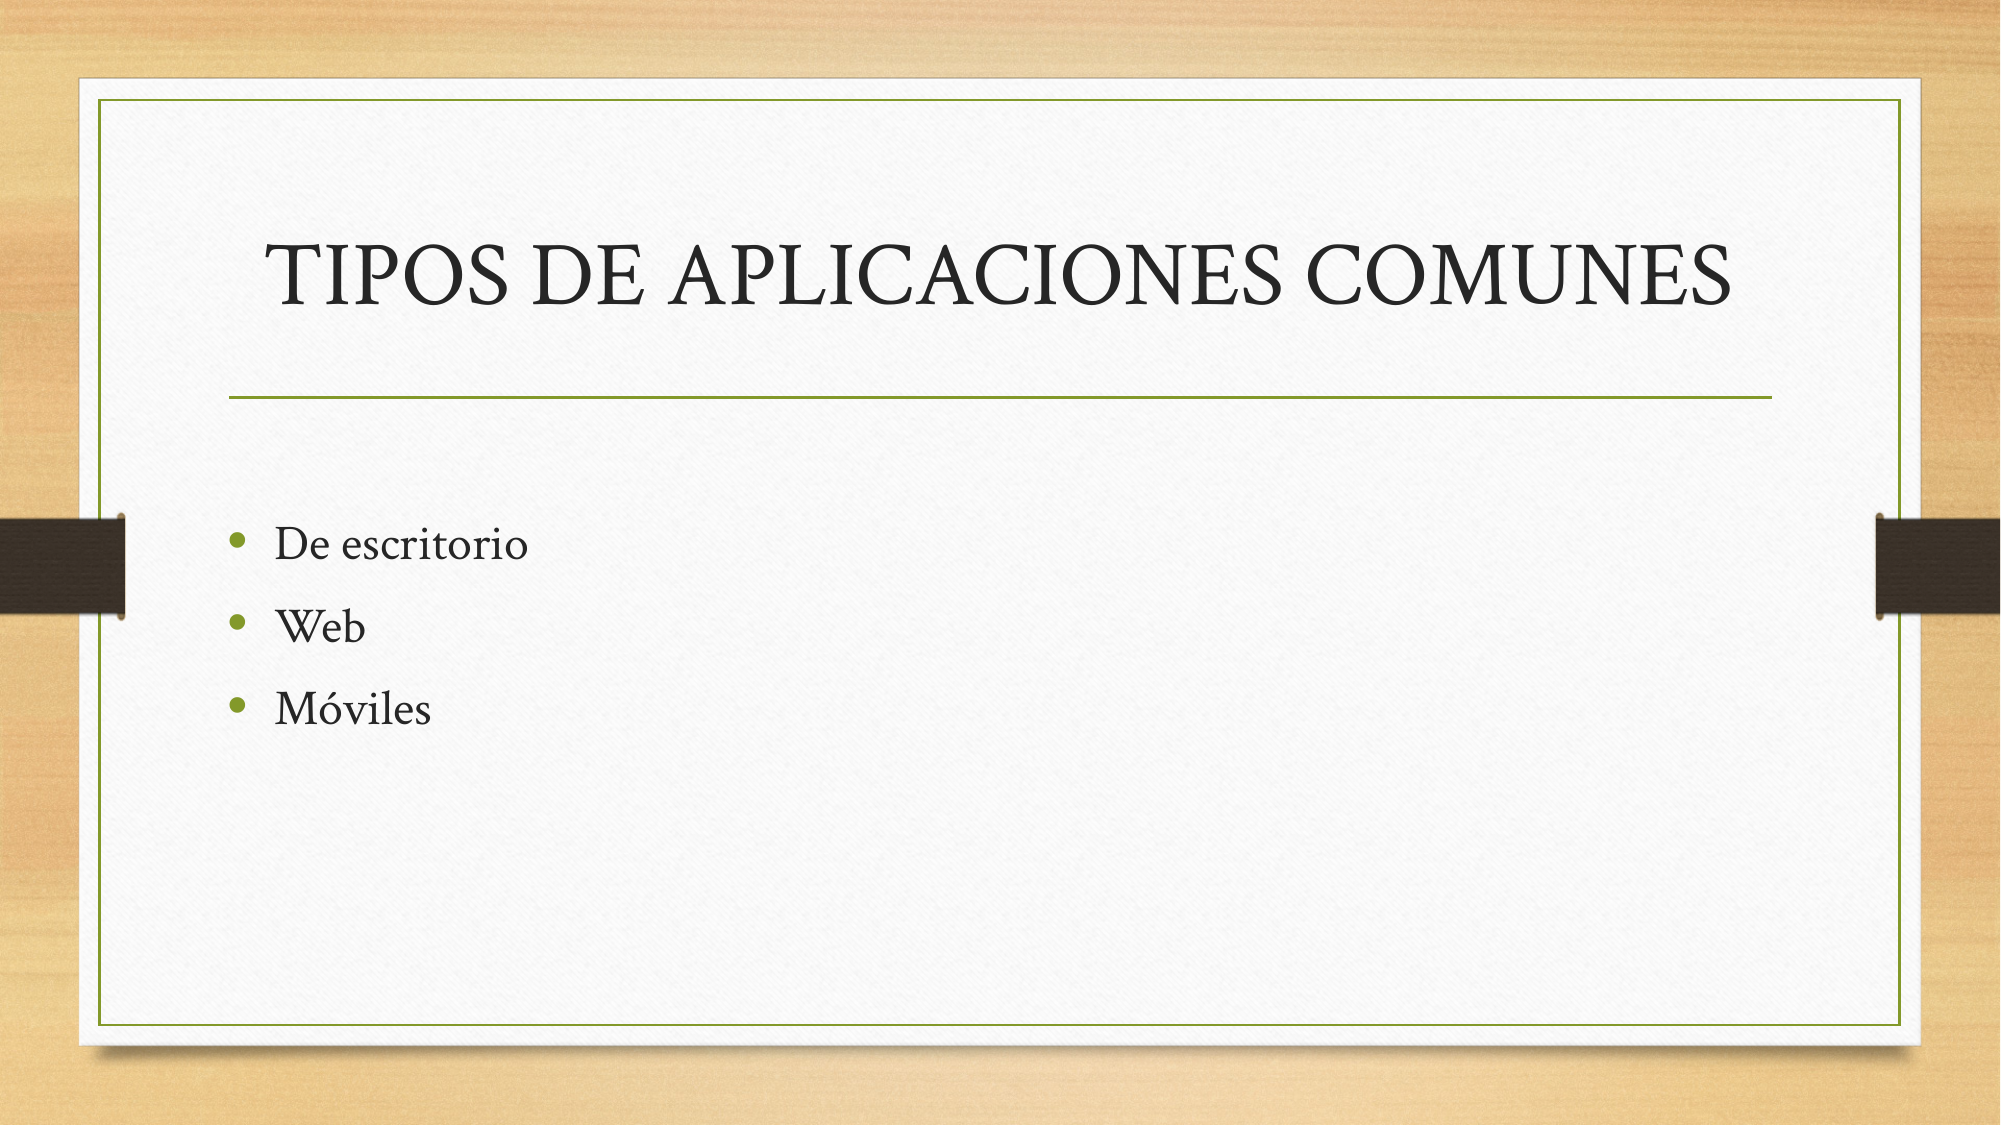

# TIPOS DE APLICACIONES COMUNES

De escritorio
Web
Móviles